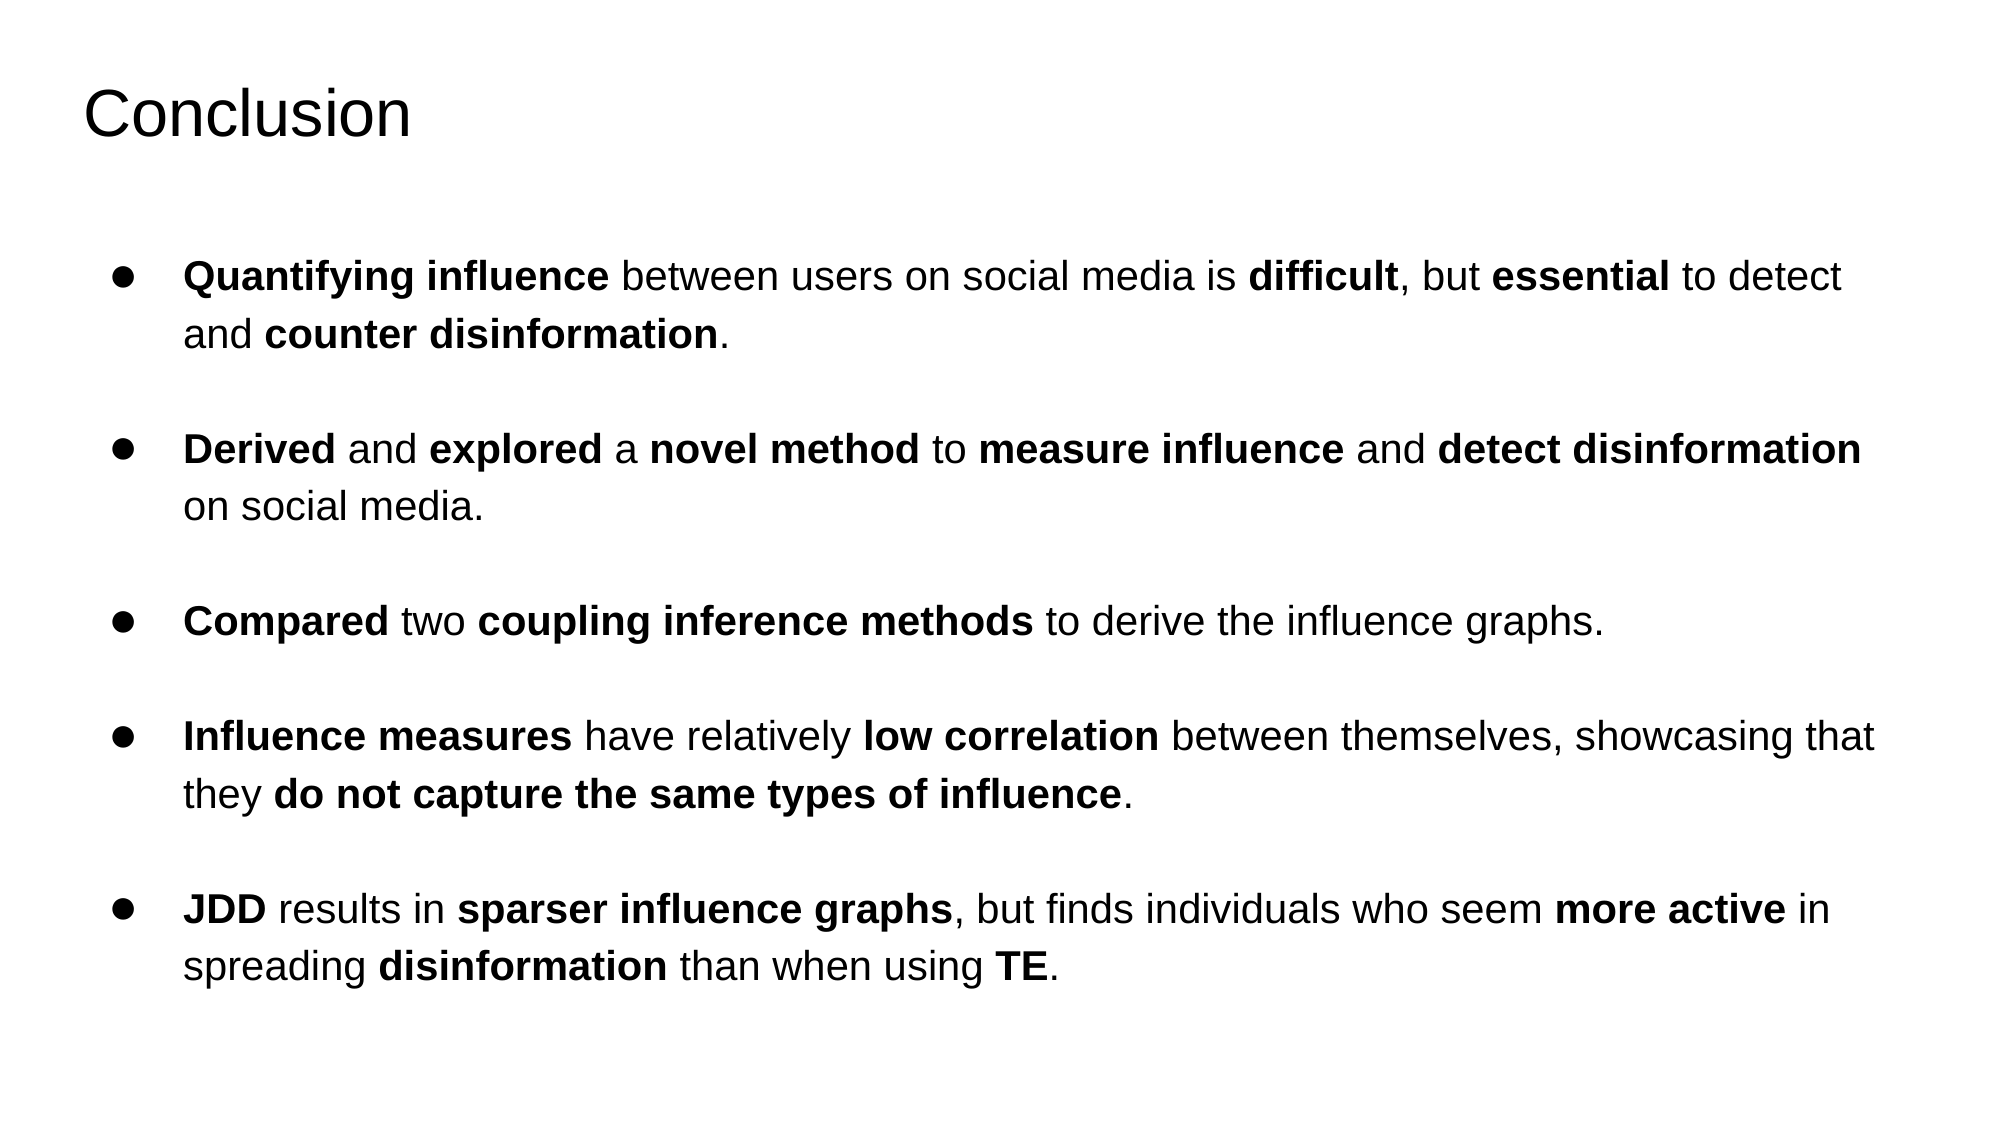

# Conclusion
Quantifying influence between users on social media is difficult, but essential to detect and counter disinformation.

Derived and explored a novel method to measure influence and detect disinformation on social media.

Compared two coupling inference methods to derive the influence graphs.

Influence measures have relatively low correlation between themselves, showcasing that they do not capture the same types of influence.

JDD results in sparser influence graphs, but finds individuals who seem more active in spreading disinformation than when using TE.